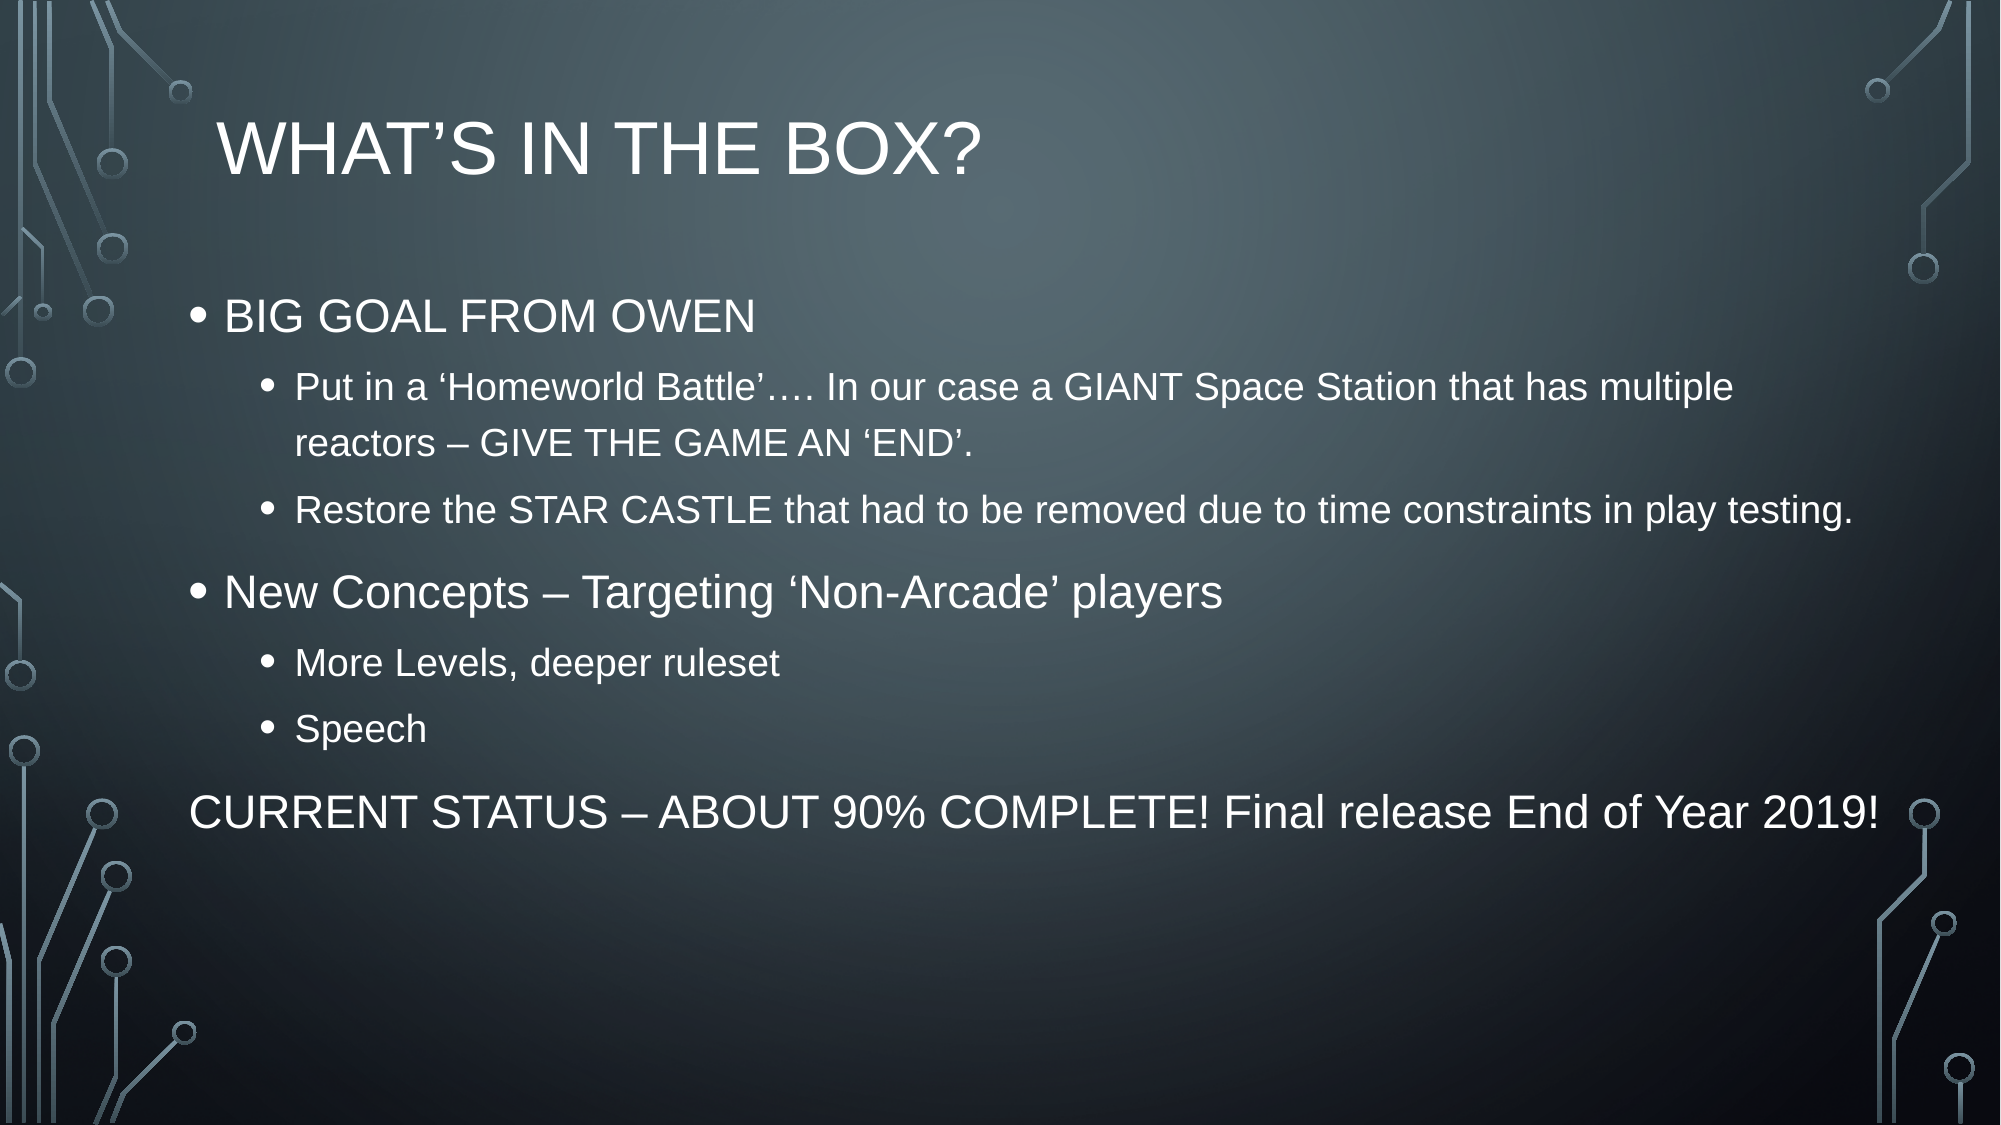

# What’s in the BOX?
BIG GOAL FROM OWEN
Put in a ‘Homeworld Battle’…. In our case a GIANT Space Station that has multiple reactors – GIVE THE GAME AN ‘END’.
Restore the STAR CASTLE that had to be removed due to time constraints in play testing.
New Concepts – Targeting ‘Non-Arcade’ players
More Levels, deeper ruleset
Speech
CURRENT STATUS – ABOUT 90% COMPLETE! Final release End of Year 2019!